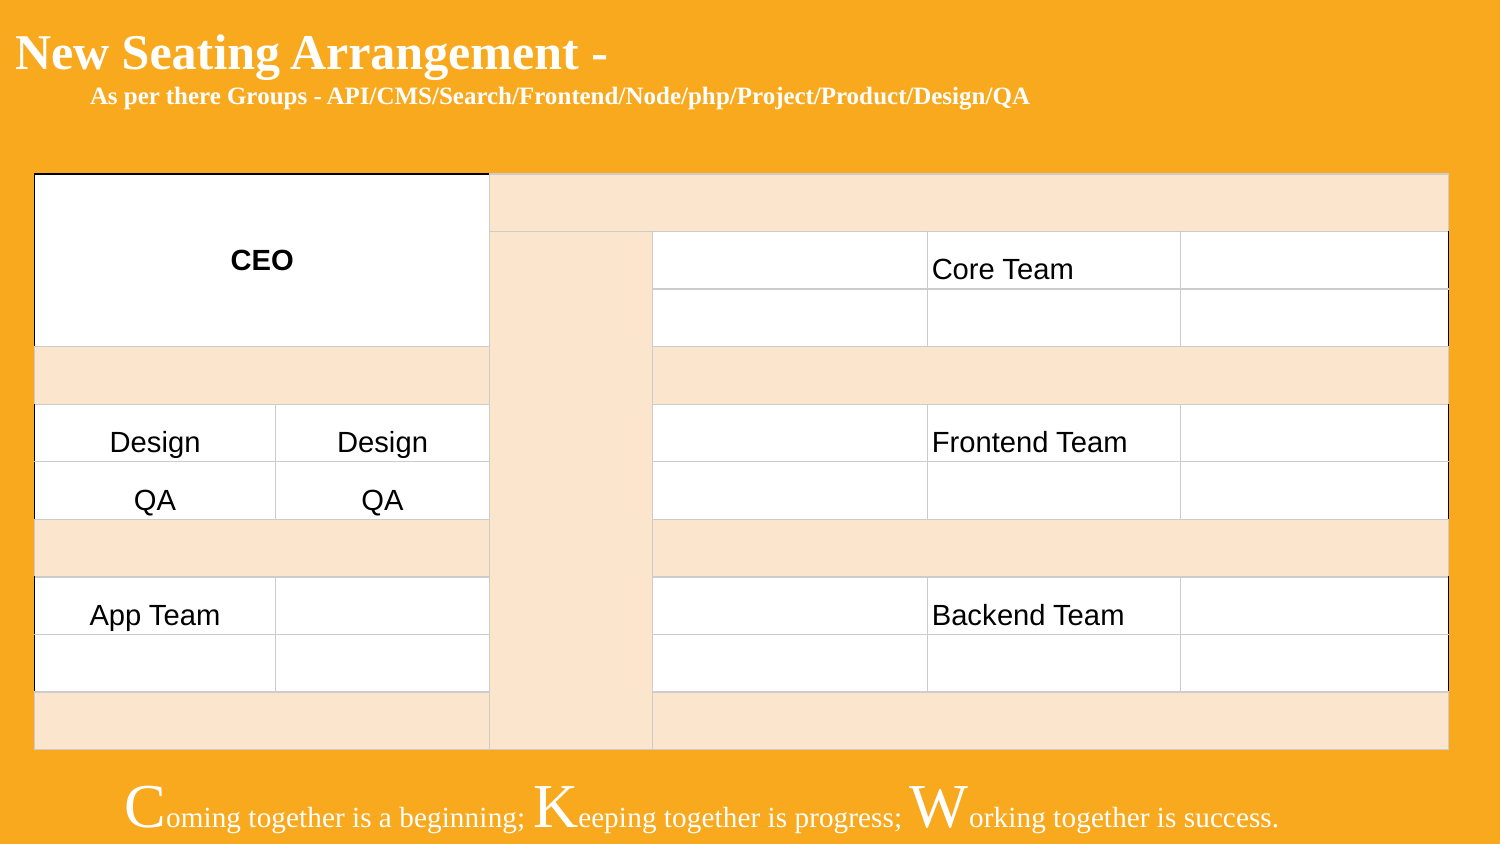

New Seating Arrangement -
As per there Groups - API/CMS/Search/Frontend/Node/php/Project/Product/Design/QA

| CEO |  |  |  |  |  |
| --- | --- | --- | --- | --- | --- |
|  |  |  |  | Core Team |  |
|  |  |  |  |  |  |
|  |  |  |  |  |  |
| Design | Design |  |  | Frontend Team |  |
| QA | QA |  |  |  |  |
|  |  |  |  |  |  |
| App Team |  |  |  | Backend Team |  |
|  |  |  |  |  |  |
|  |  |  |  |  |  |
Coming together is a beginning; Keeping together is progress; Working together is success.